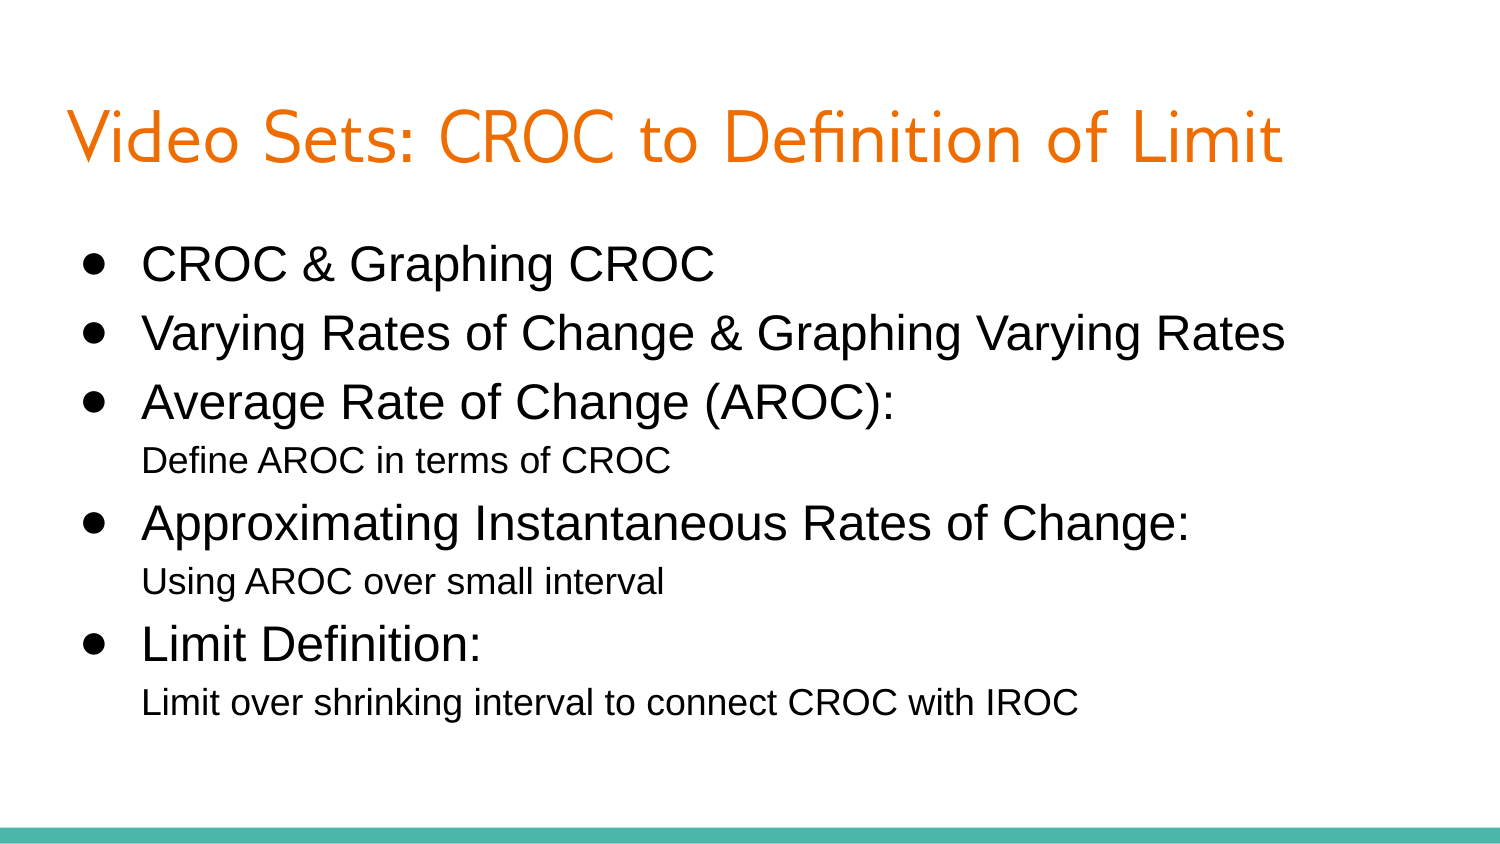

# Video Sets: CROC to Definition of Limit
CROC & Graphing CROC
Varying Rates of Change & Graphing Varying Rates
Average Rate of Change (AROC):
Define AROC in terms of CROC
Approximating Instantaneous Rates of Change:
Using AROC over small interval
Limit Definition:
Limit over shrinking interval to connect CROC with IROC